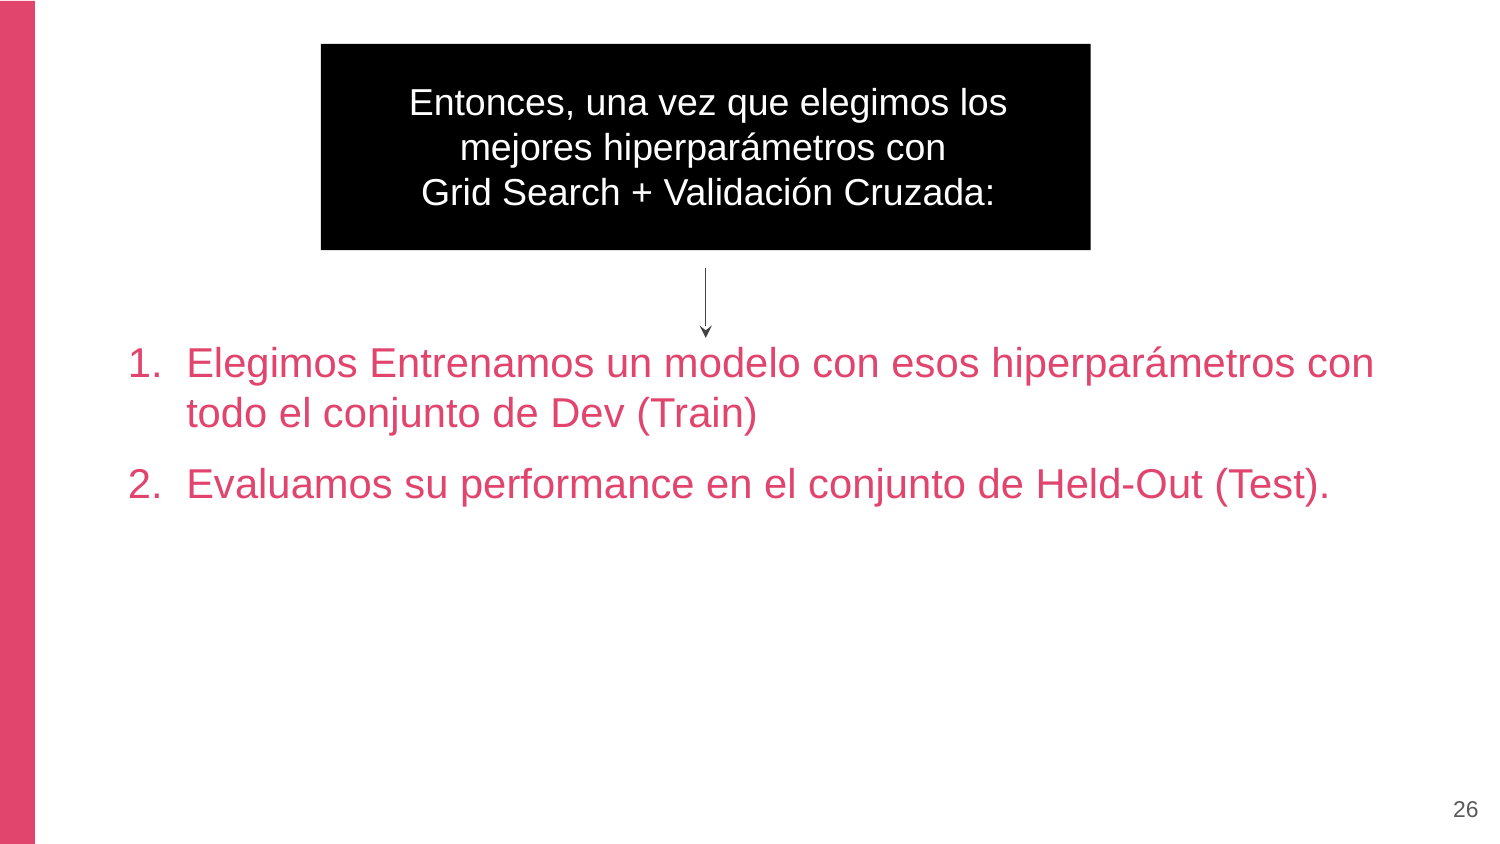

Entonces, una vez que elegimos los mejores hiperparámetros con
Grid Search + Validación Cruzada:

Elegimos Entrenamos un modelo con esos hiperparámetros con todo el conjunto de Dev (Train)
Evaluamos su performance en el conjunto de Held-Out (Test).
26